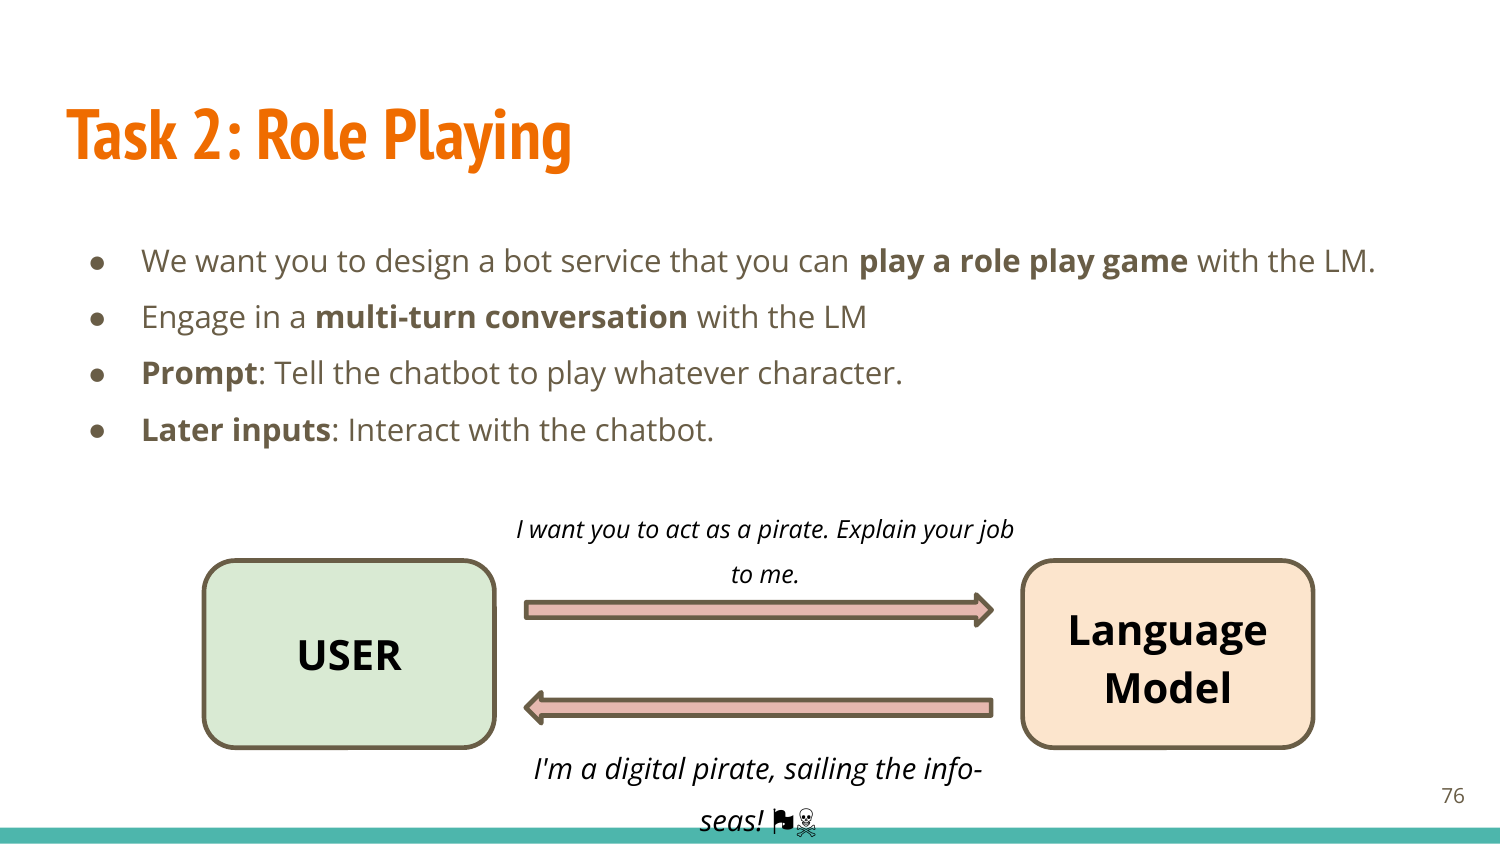

# Task 2: Role Playing
We want you to design a bot service that you can play a role play game with the LM.
Engage in a multi-turn conversation with the LM
Prompt: Tell the chatbot to play whatever character.
Later inputs: Interact with the chatbot.
I want you to act as a pirate. Explain your job to me.
USER
Language
Model

I'm a digital pirate, sailing the info-seas! 🏴‍☠️
76